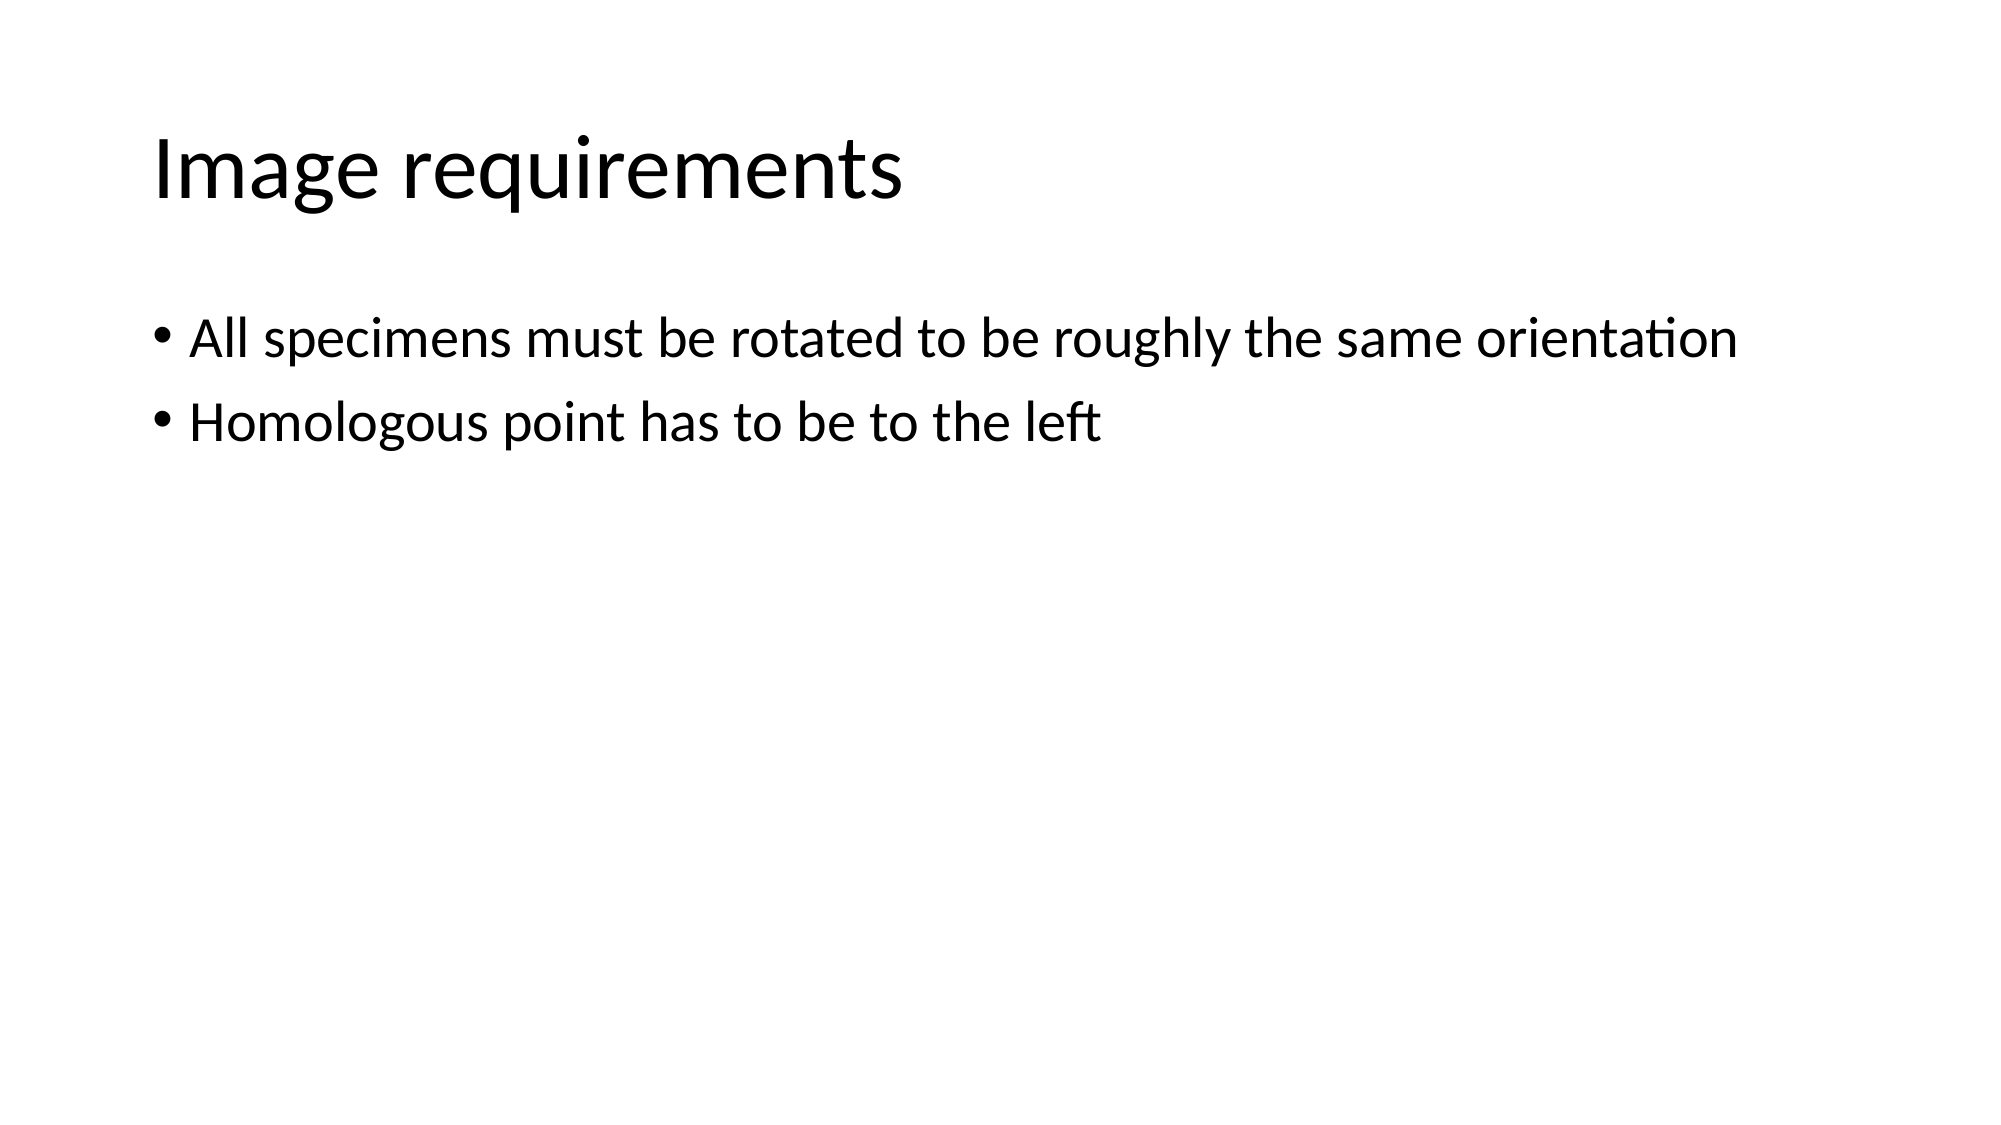

# Image requirements
All specimens must be rotated to be roughly the same orientation
Homologous point has to be to the left